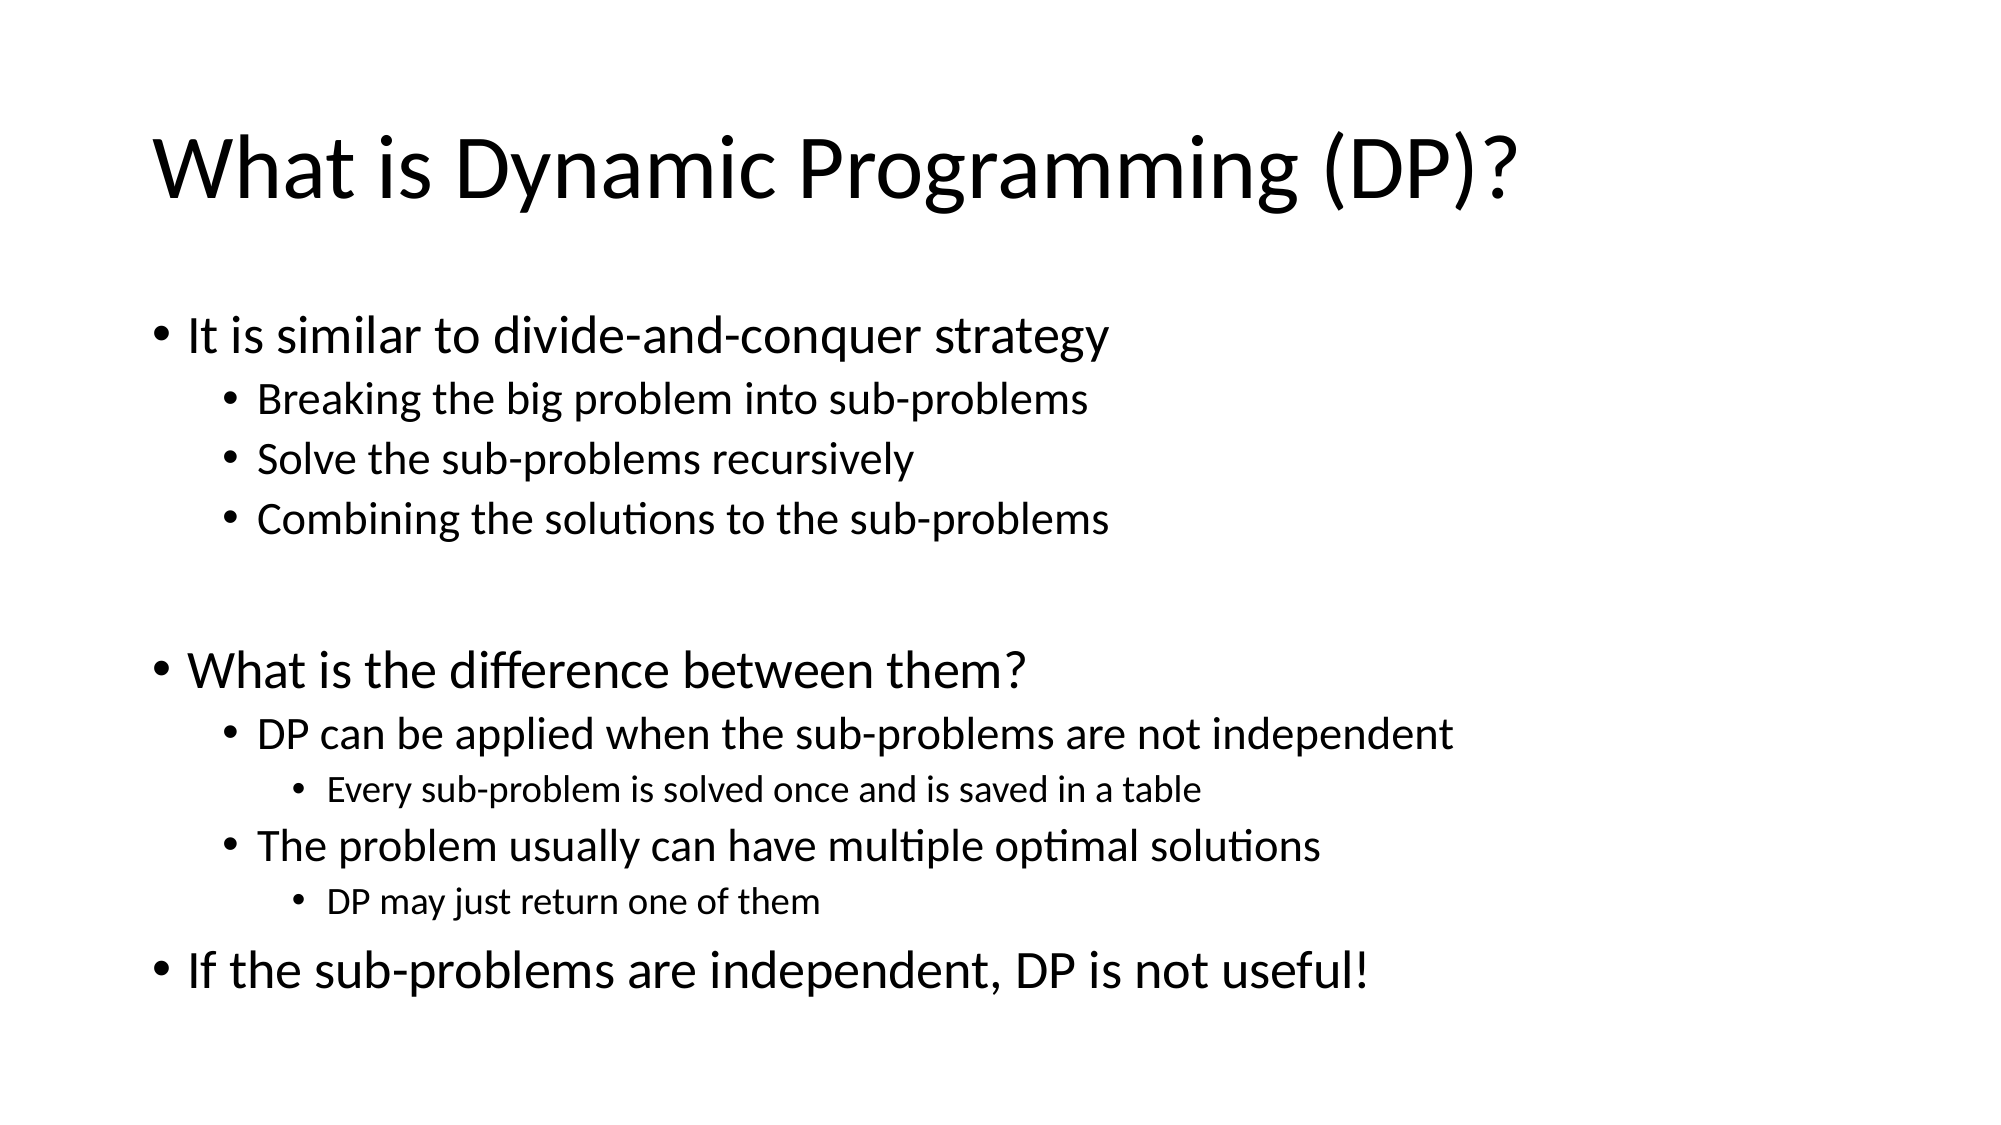

# What is Dynamic Programming (DP)?
It is similar to divide-and-conquer strategy
Breaking the big problem into sub-problems
Solve the sub-problems recursively
Combining the solutions to the sub-problems

What is the difference between them?
DP can be applied when the sub-problems are not independent
Every sub-problem is solved once and is saved in a table
The problem usually can have multiple optimal solutions
DP may just return one of them
If the sub-problems are independent, DP is not useful!